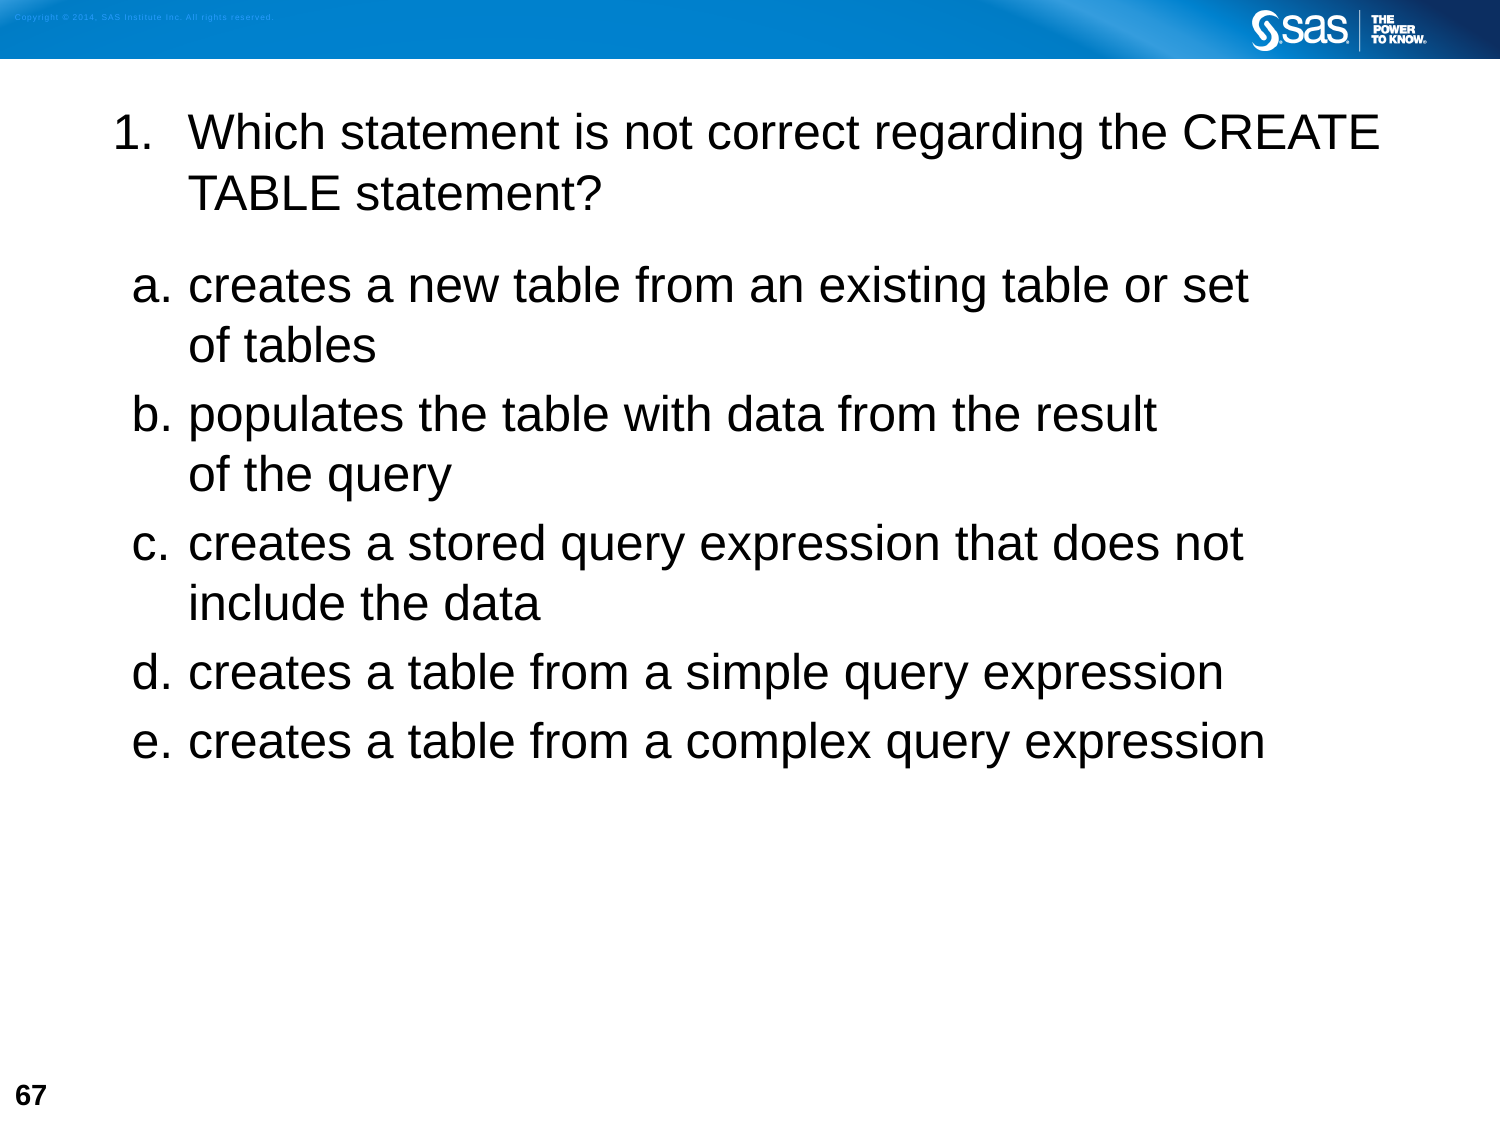

Which statement is not correct regarding the CREATE TABLE statement?

creates a new table from an existing table or set
of tables
populates the table with data from the result
of the query
creates a stored query expression that does not include the data
creates a table from a simple query expression
creates a table from a complex query expression